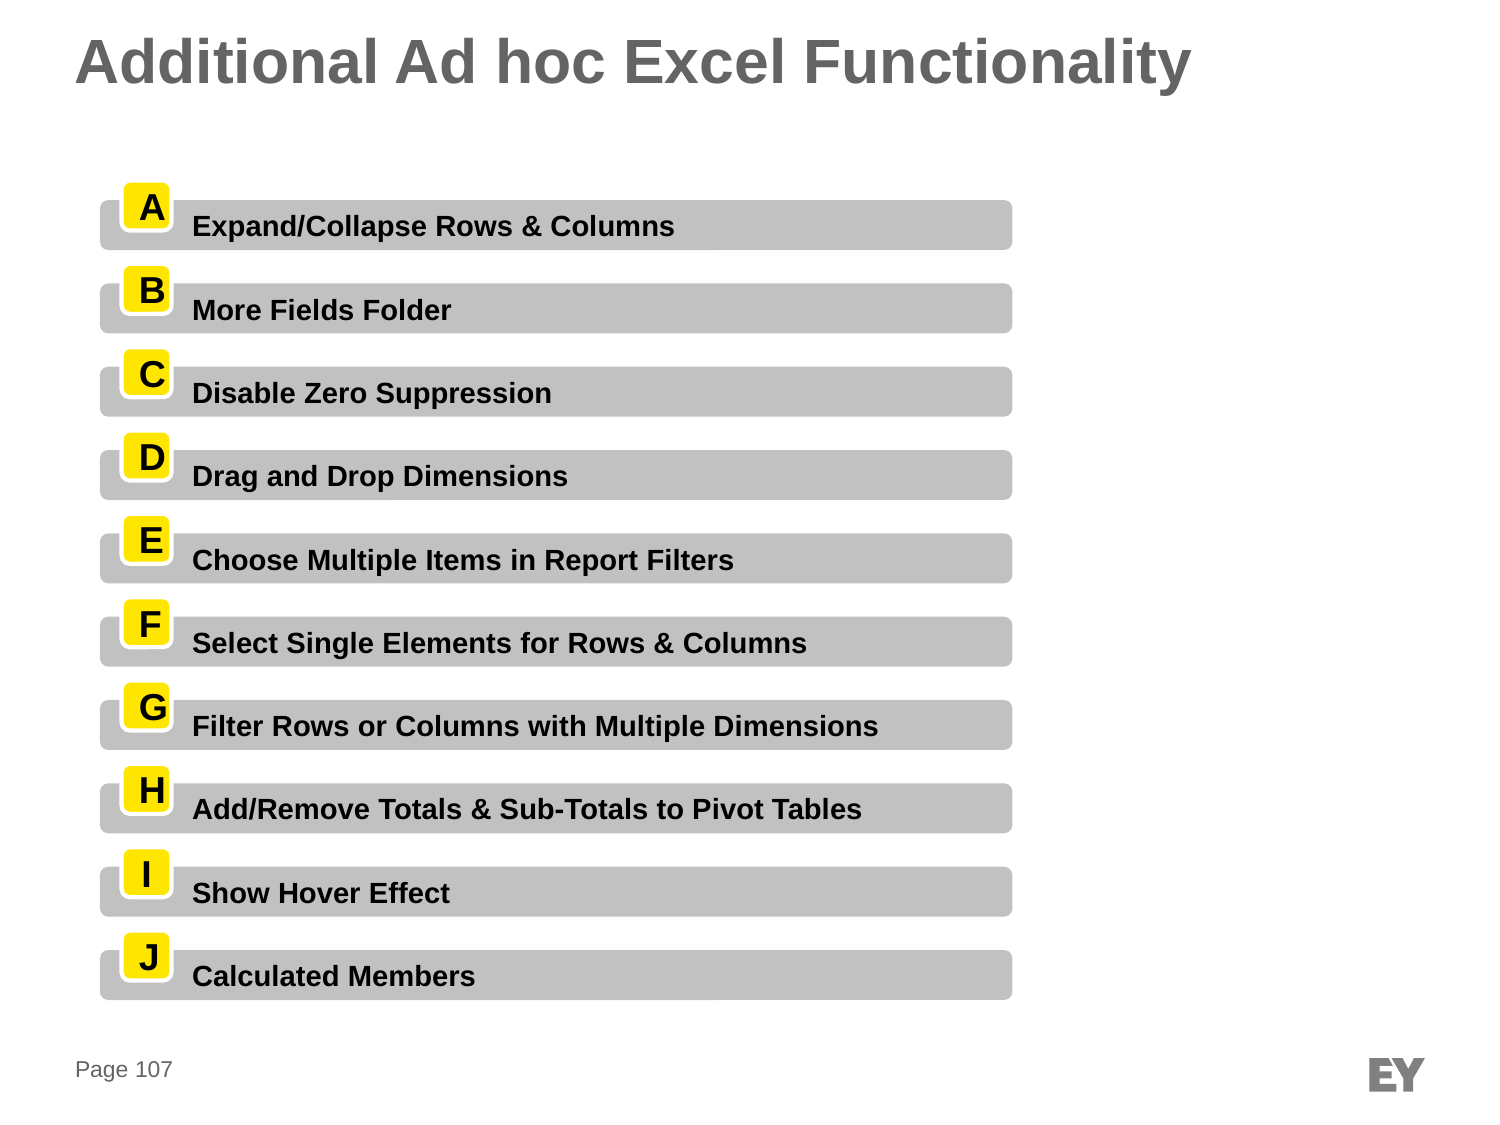

# Additional Ad hoc Excel Functionality
A
Expand/Collapse Rows & Columns
B
More Fields Folder
C
Disable Zero Suppression
D
Drag and Drop Dimensions
E
Choose Multiple Items in Report Filters
F
Select Single Elements for Rows & Columns
G
Filter Rows or Columns with Multiple Dimensions
H
Add/Remove Totals & Sub-Totals to Pivot Tables
I
Show Hover Effect
J
Calculated Members